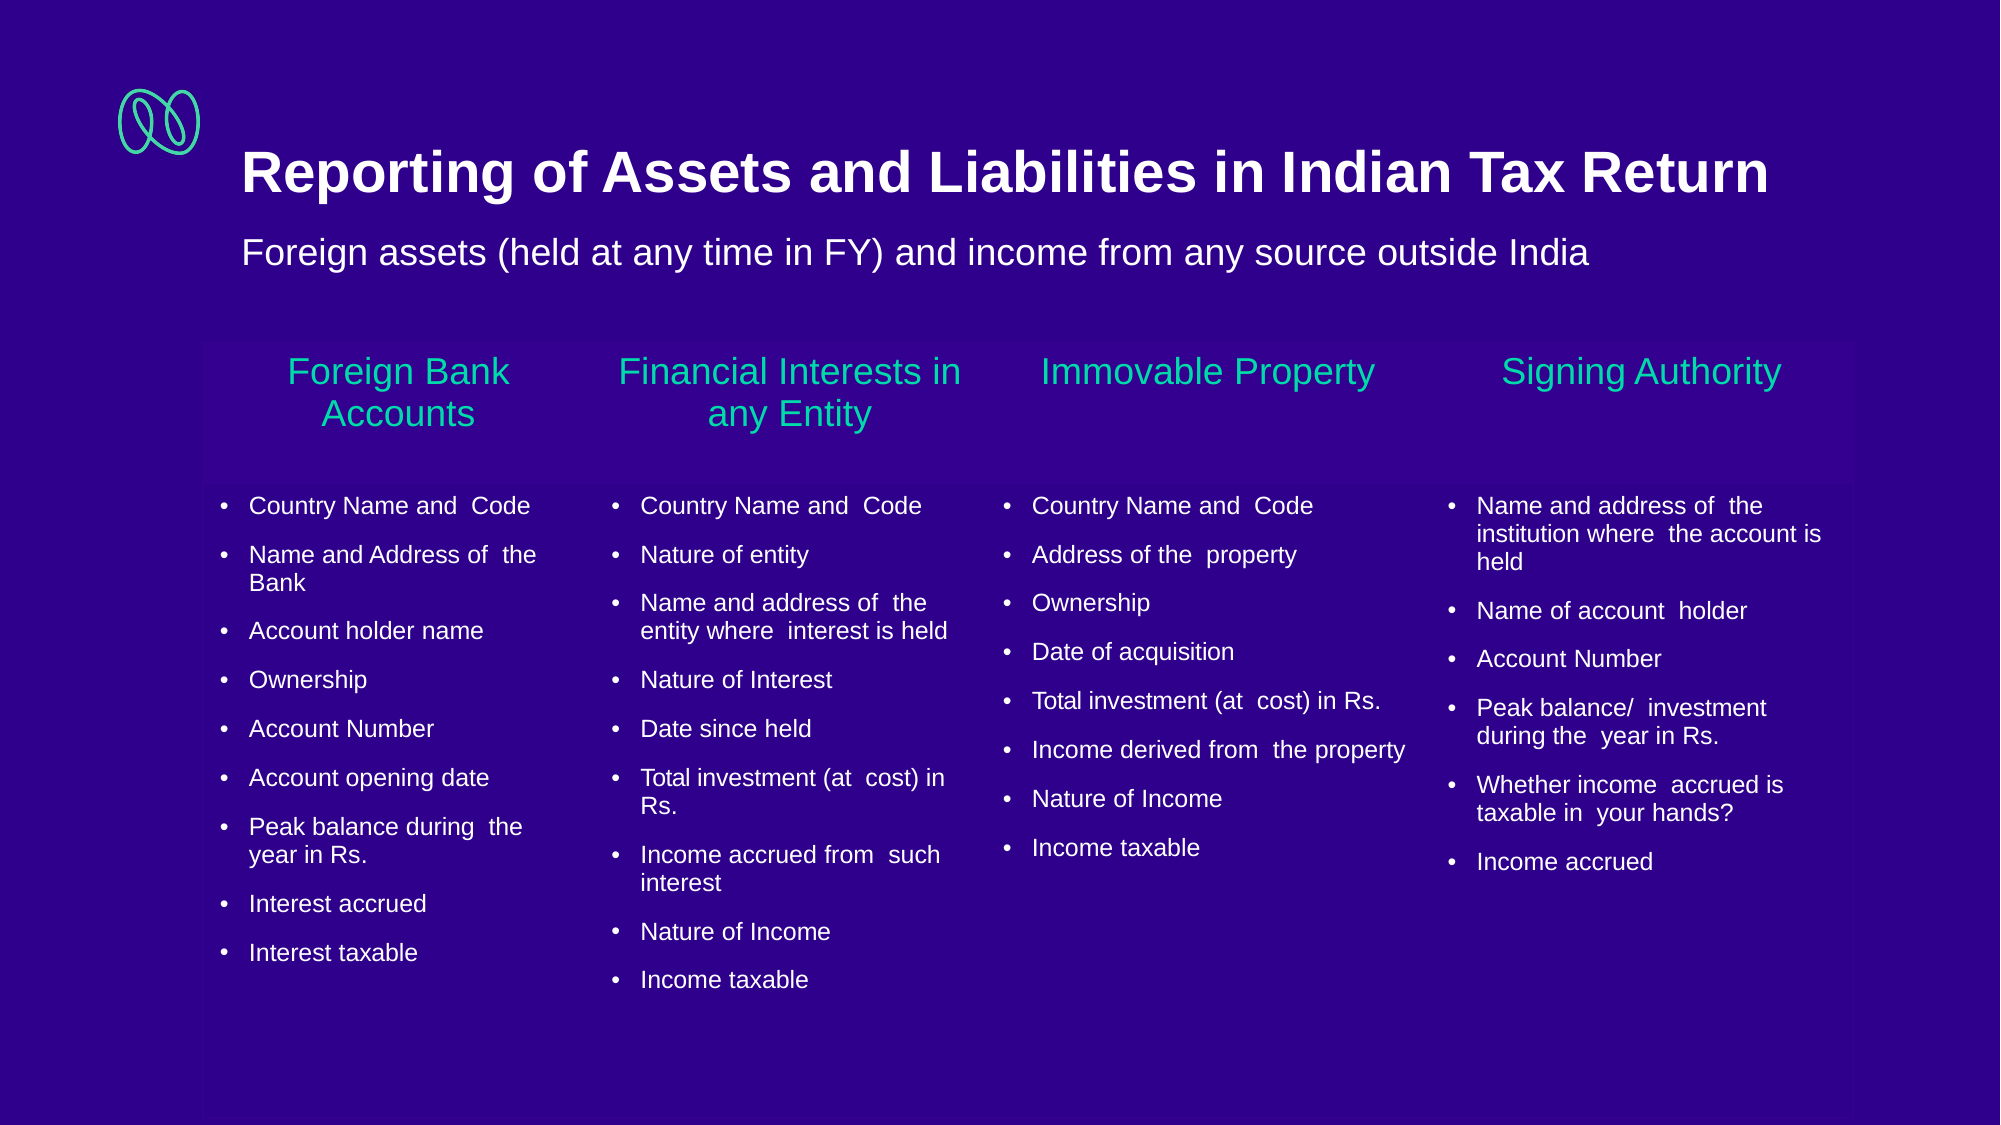

# Reporting of Assets and Liabilities in Indian Tax Return
Foreign assets (held at any time in FY) and income from any source outside India
| Foreign Bank Accounts | Financial Interests in any Entity | Immovable Property | Signing Authority |
| --- | --- | --- | --- |
| Country Name and Code Name and Address of the Bank Account holder name Ownership Account Number Account opening date Peak balance during the year in Rs. Interest accrued Interest taxable | Country Name and Code Nature of entity Name and address of the entity where interest is held Nature of Interest Date since held Total investment (at cost) in Rs. Income accrued from such interest Nature of Income Income taxable | Country Name and Code Address of the property Ownership Date of acquisition Total investment (at cost) in Rs. Income derived from the property Nature of Income Income taxable | Name and address of the institution where the account is held Name of account holder Account Number Peak balance/ investment during the year in Rs. Whether income accrued is taxable in your hands? Income accrued |